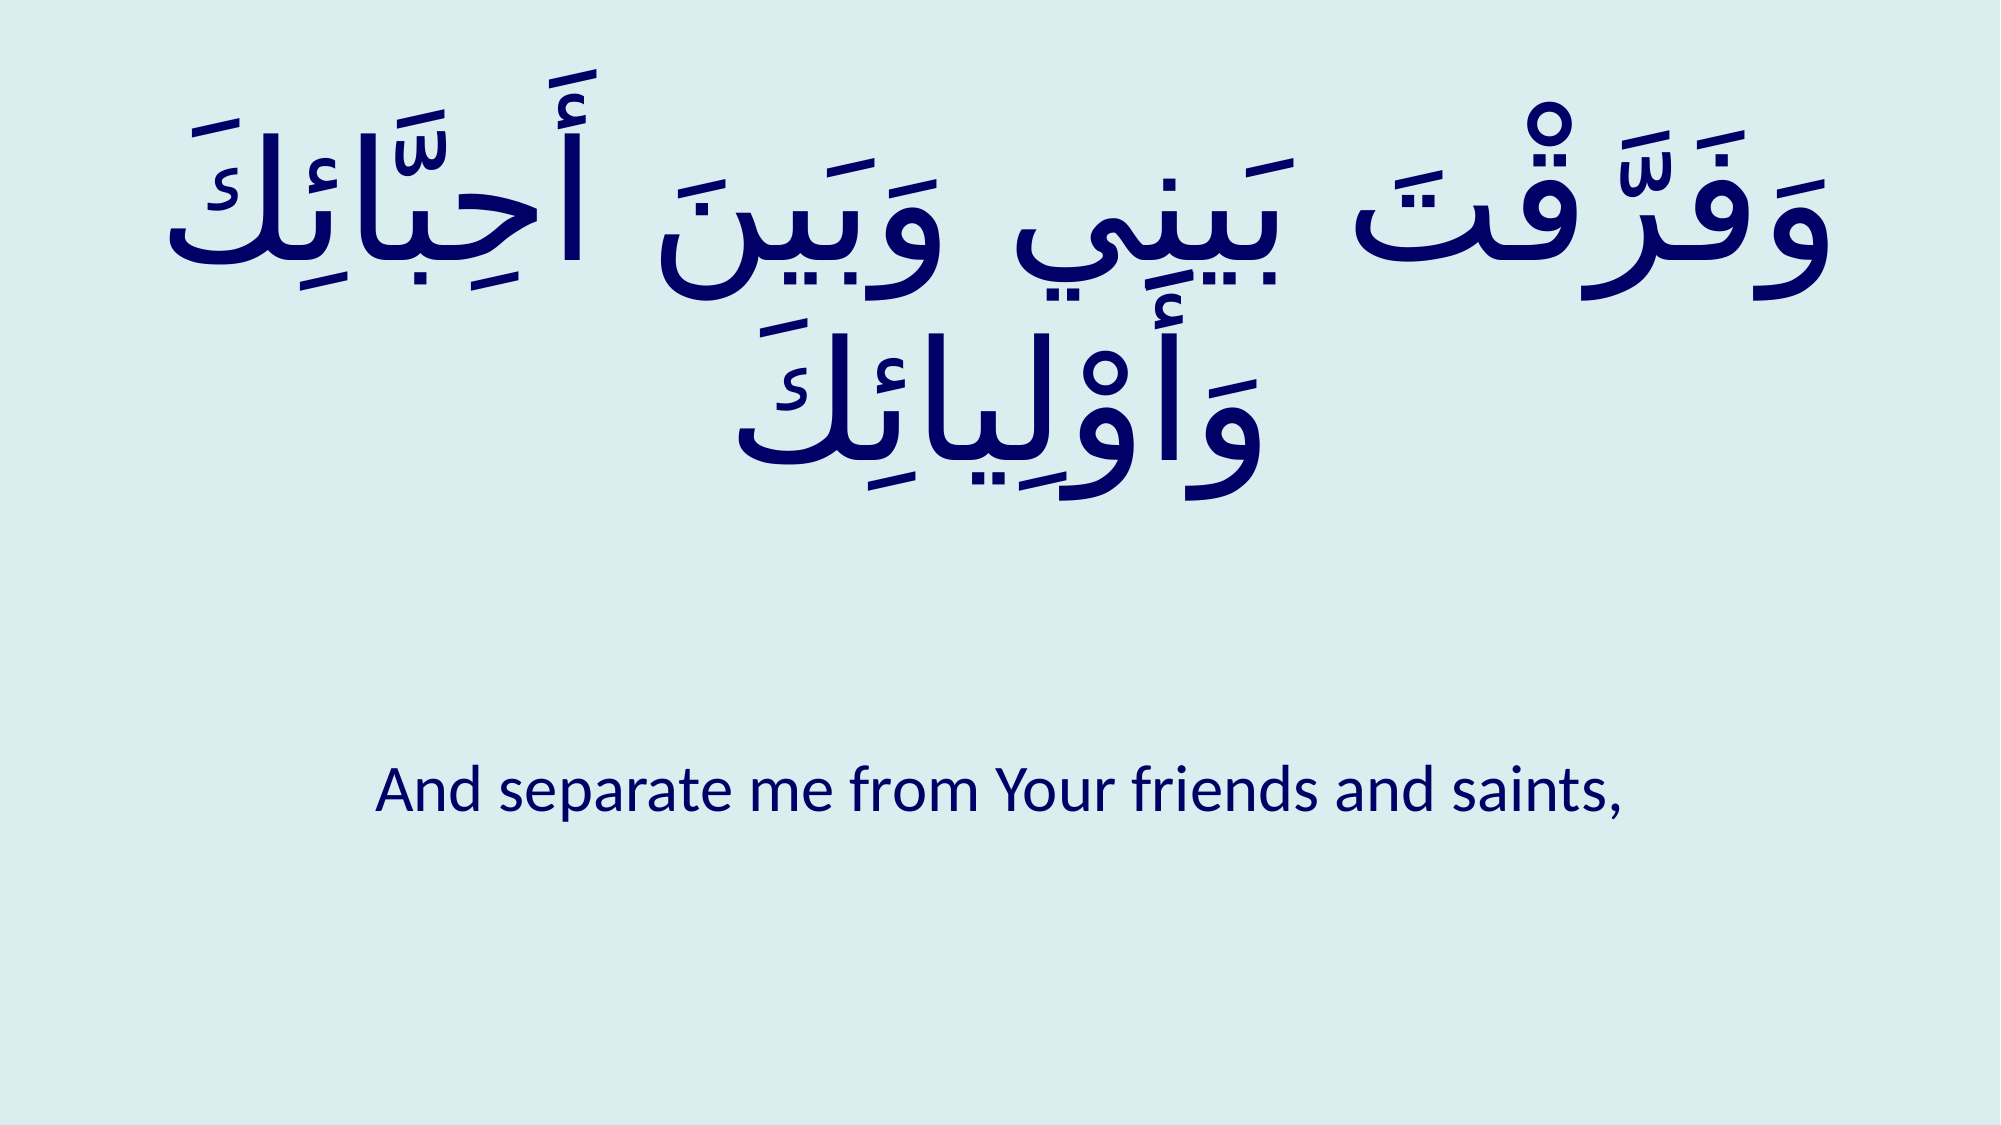

# وَفَرَّقْتَ بَینِي وَبَینَ أَحِبَّائِكَ وَأَوْلِيائِكَ
And separate me from Your friends and saints,